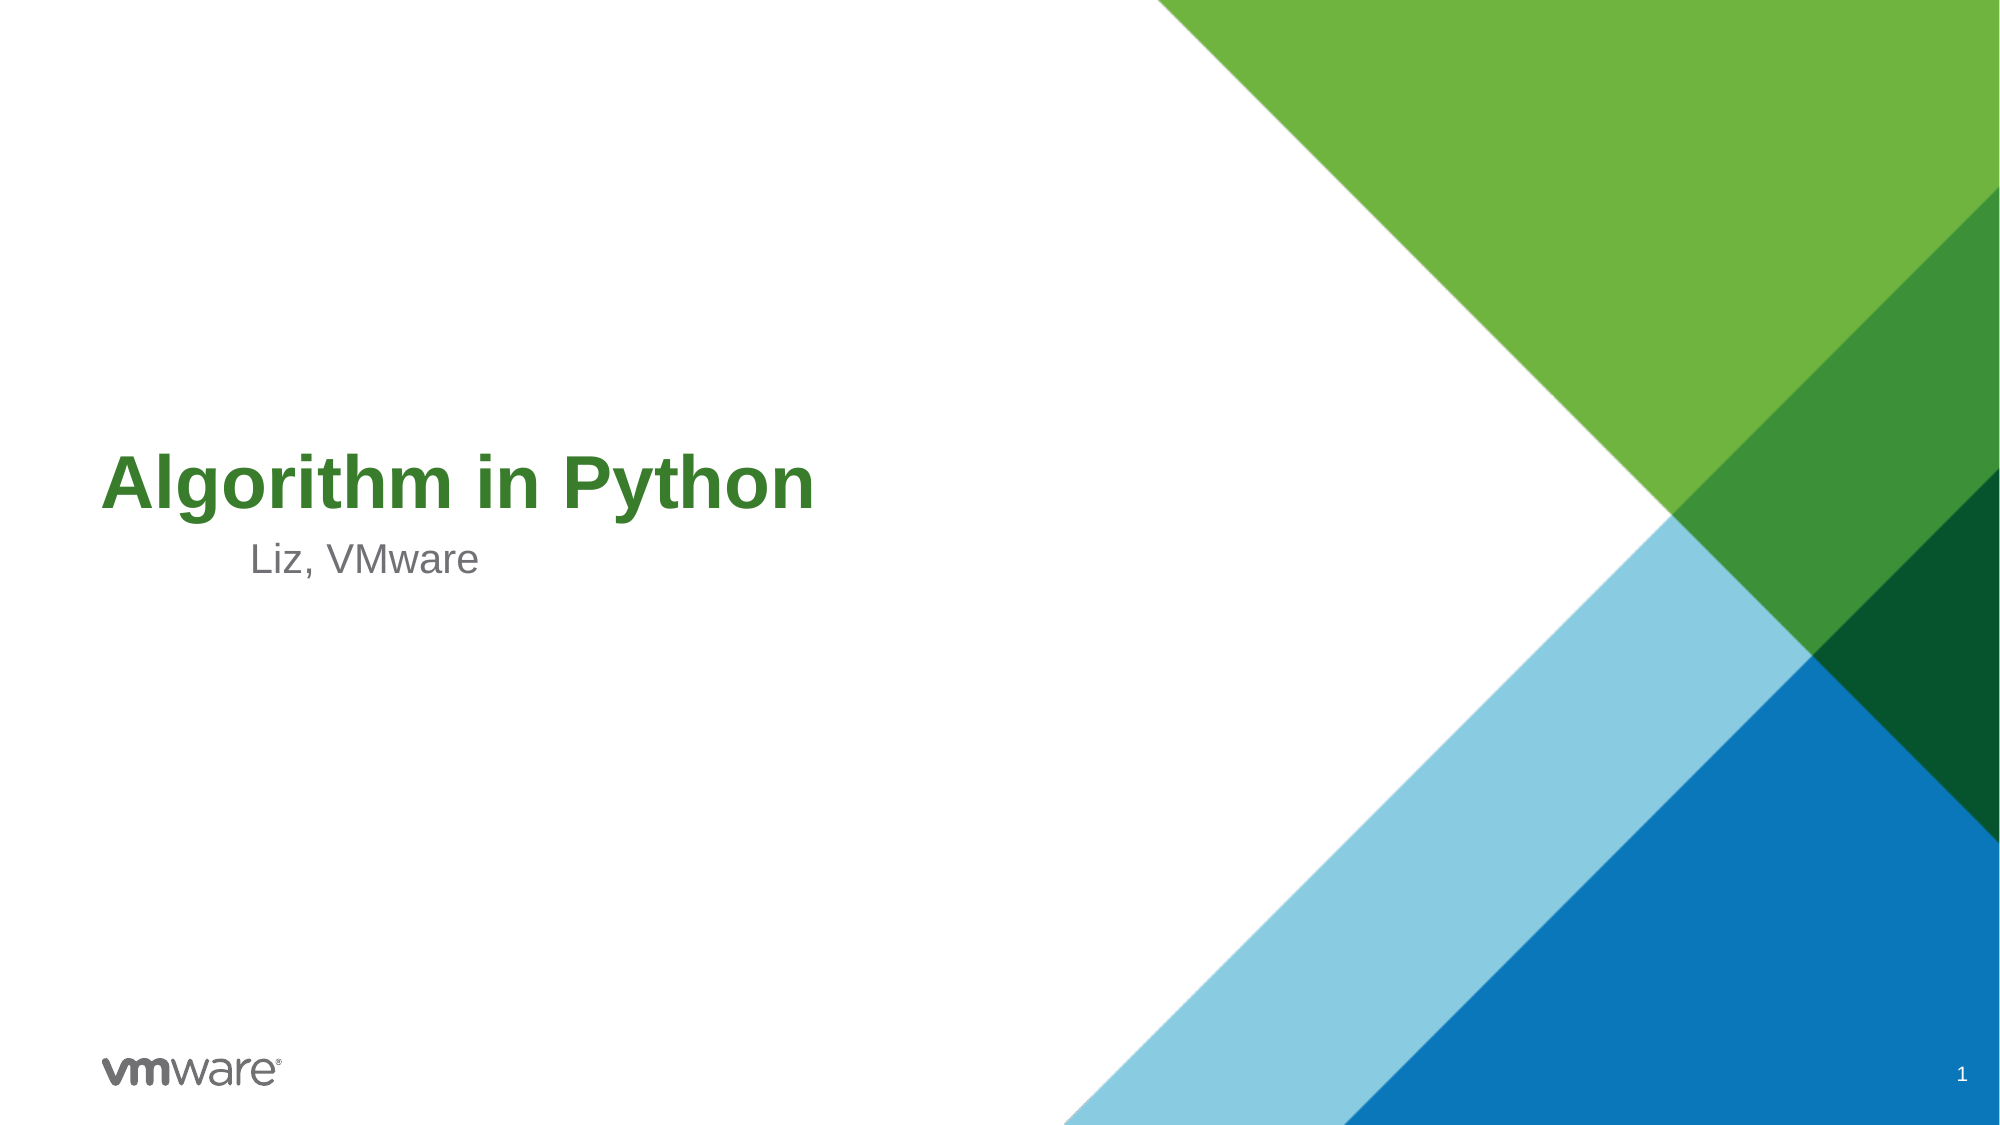

# Algorithm in Python
	Liz, VMware
1